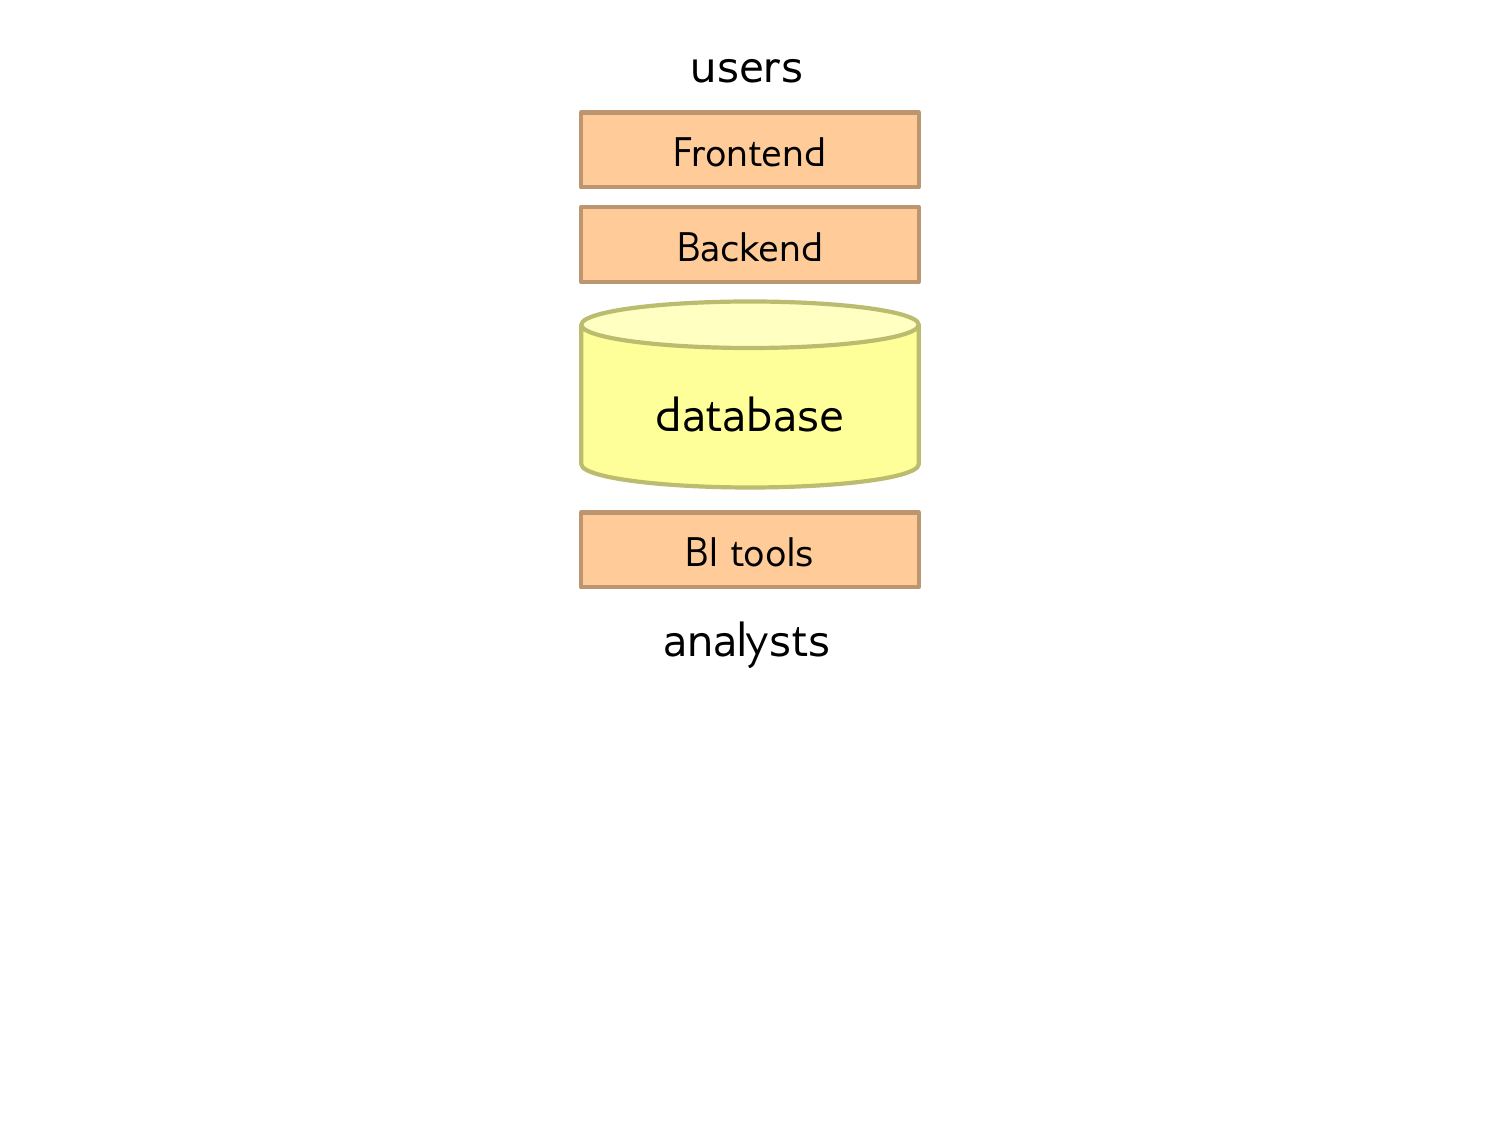

users
Frontend
Backend

database
BI tools
analysts